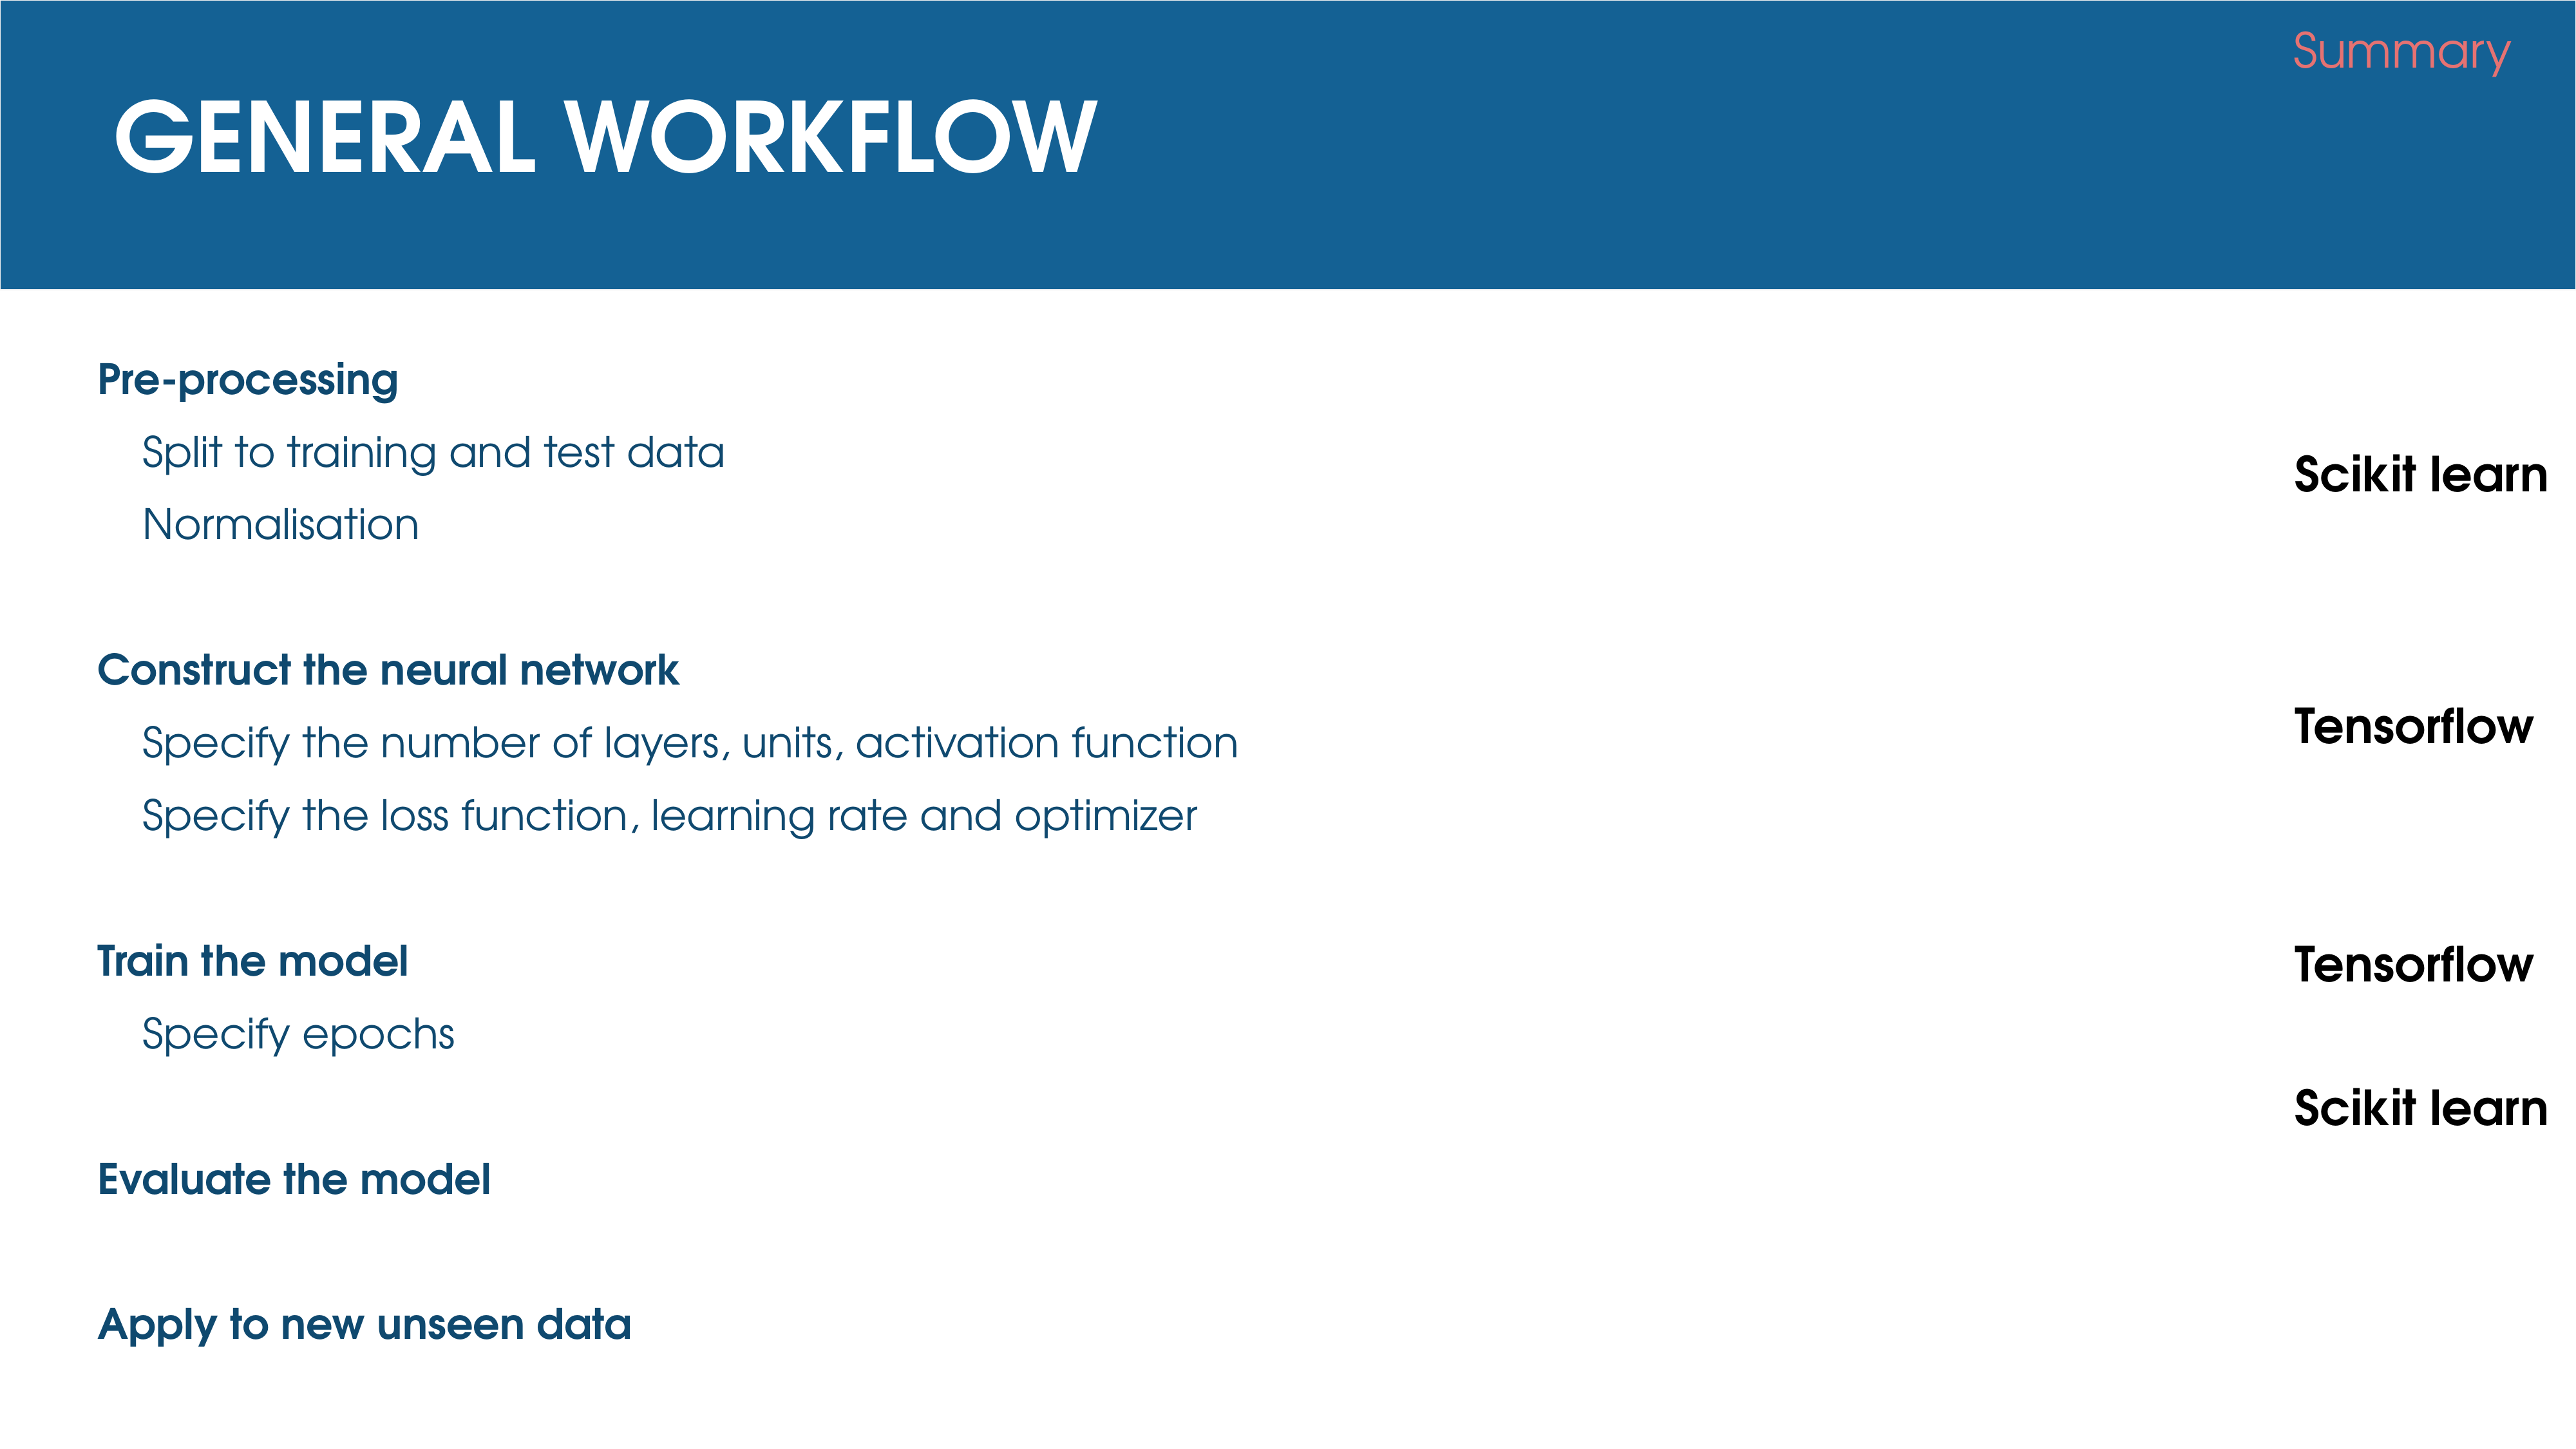

Summary
# General workflow
Pre-processing
Split to training and test data
Normalisation

Construct the neural network
Specify the number of layers, units, activation function
Specify the loss function, learning rate and optimizer

Train the model
Specify epochs

Evaluate the model

Apply to new unseen data
Scikit learn
Tensorflow
Tensorflow
Scikit learn